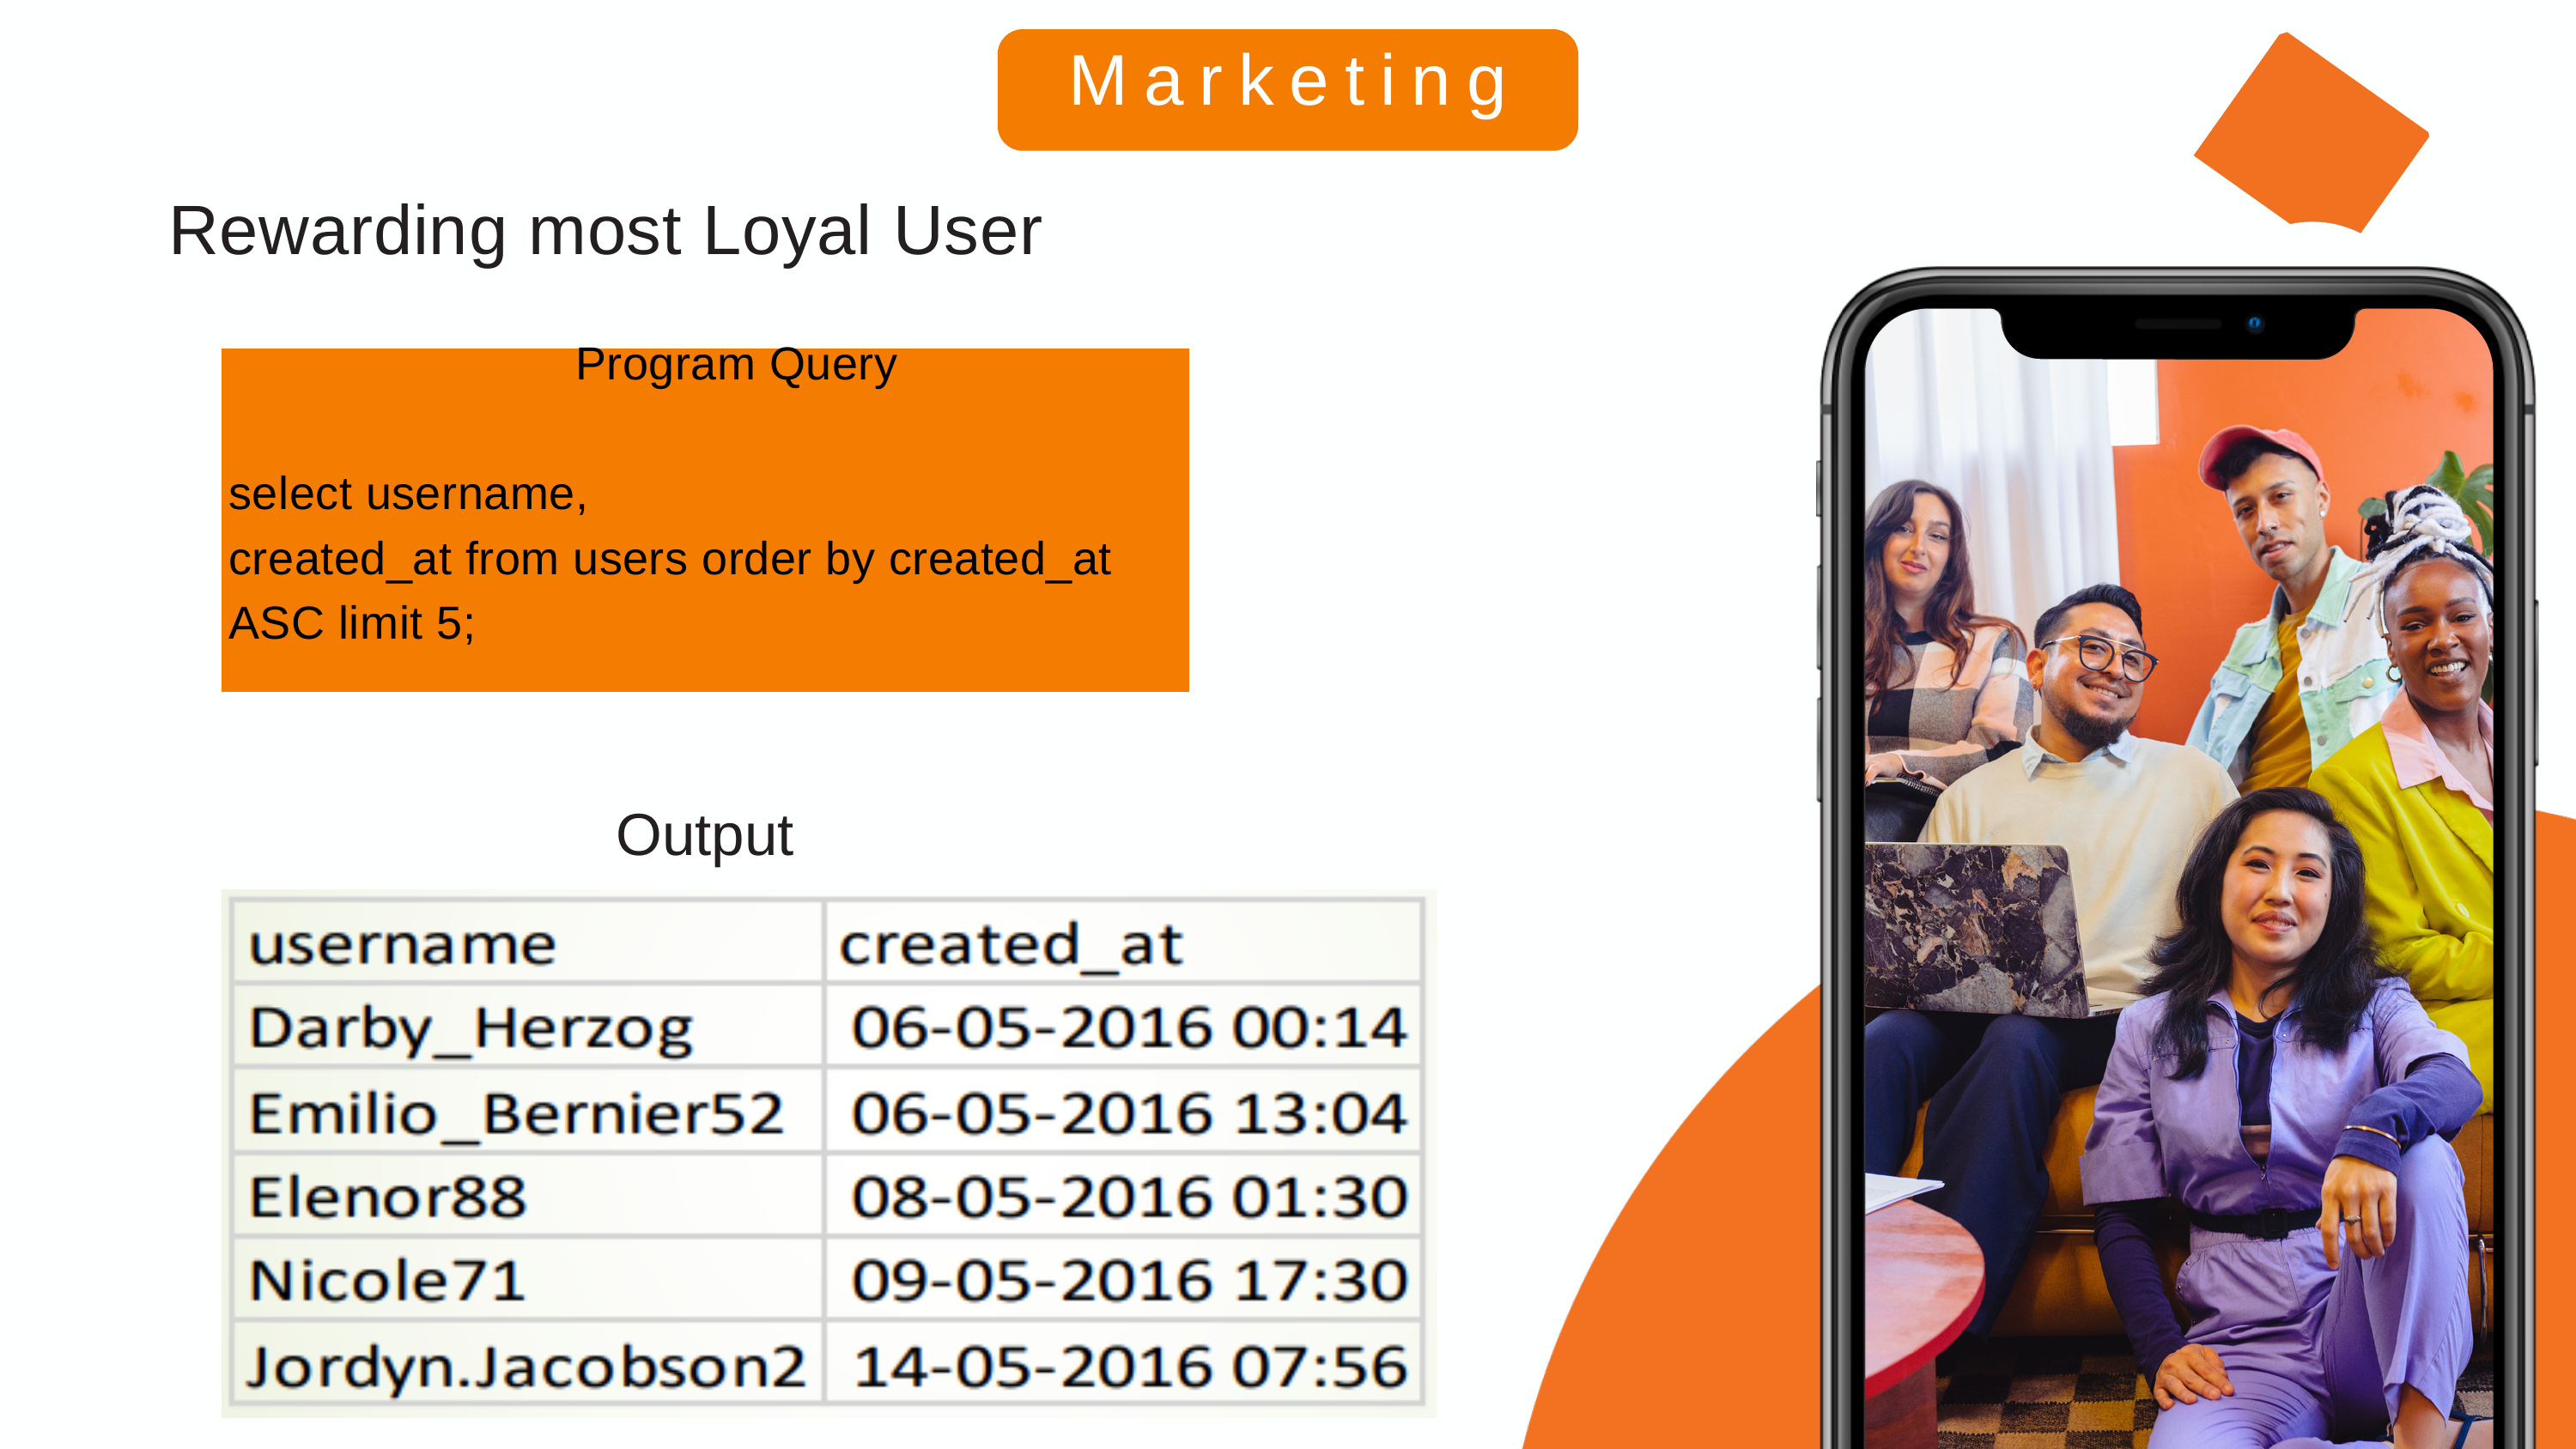

Marketing

Rewarding most Loyal User

                          Program Query

select username,
created_at from users order by created_at ASC limit 5;
Output